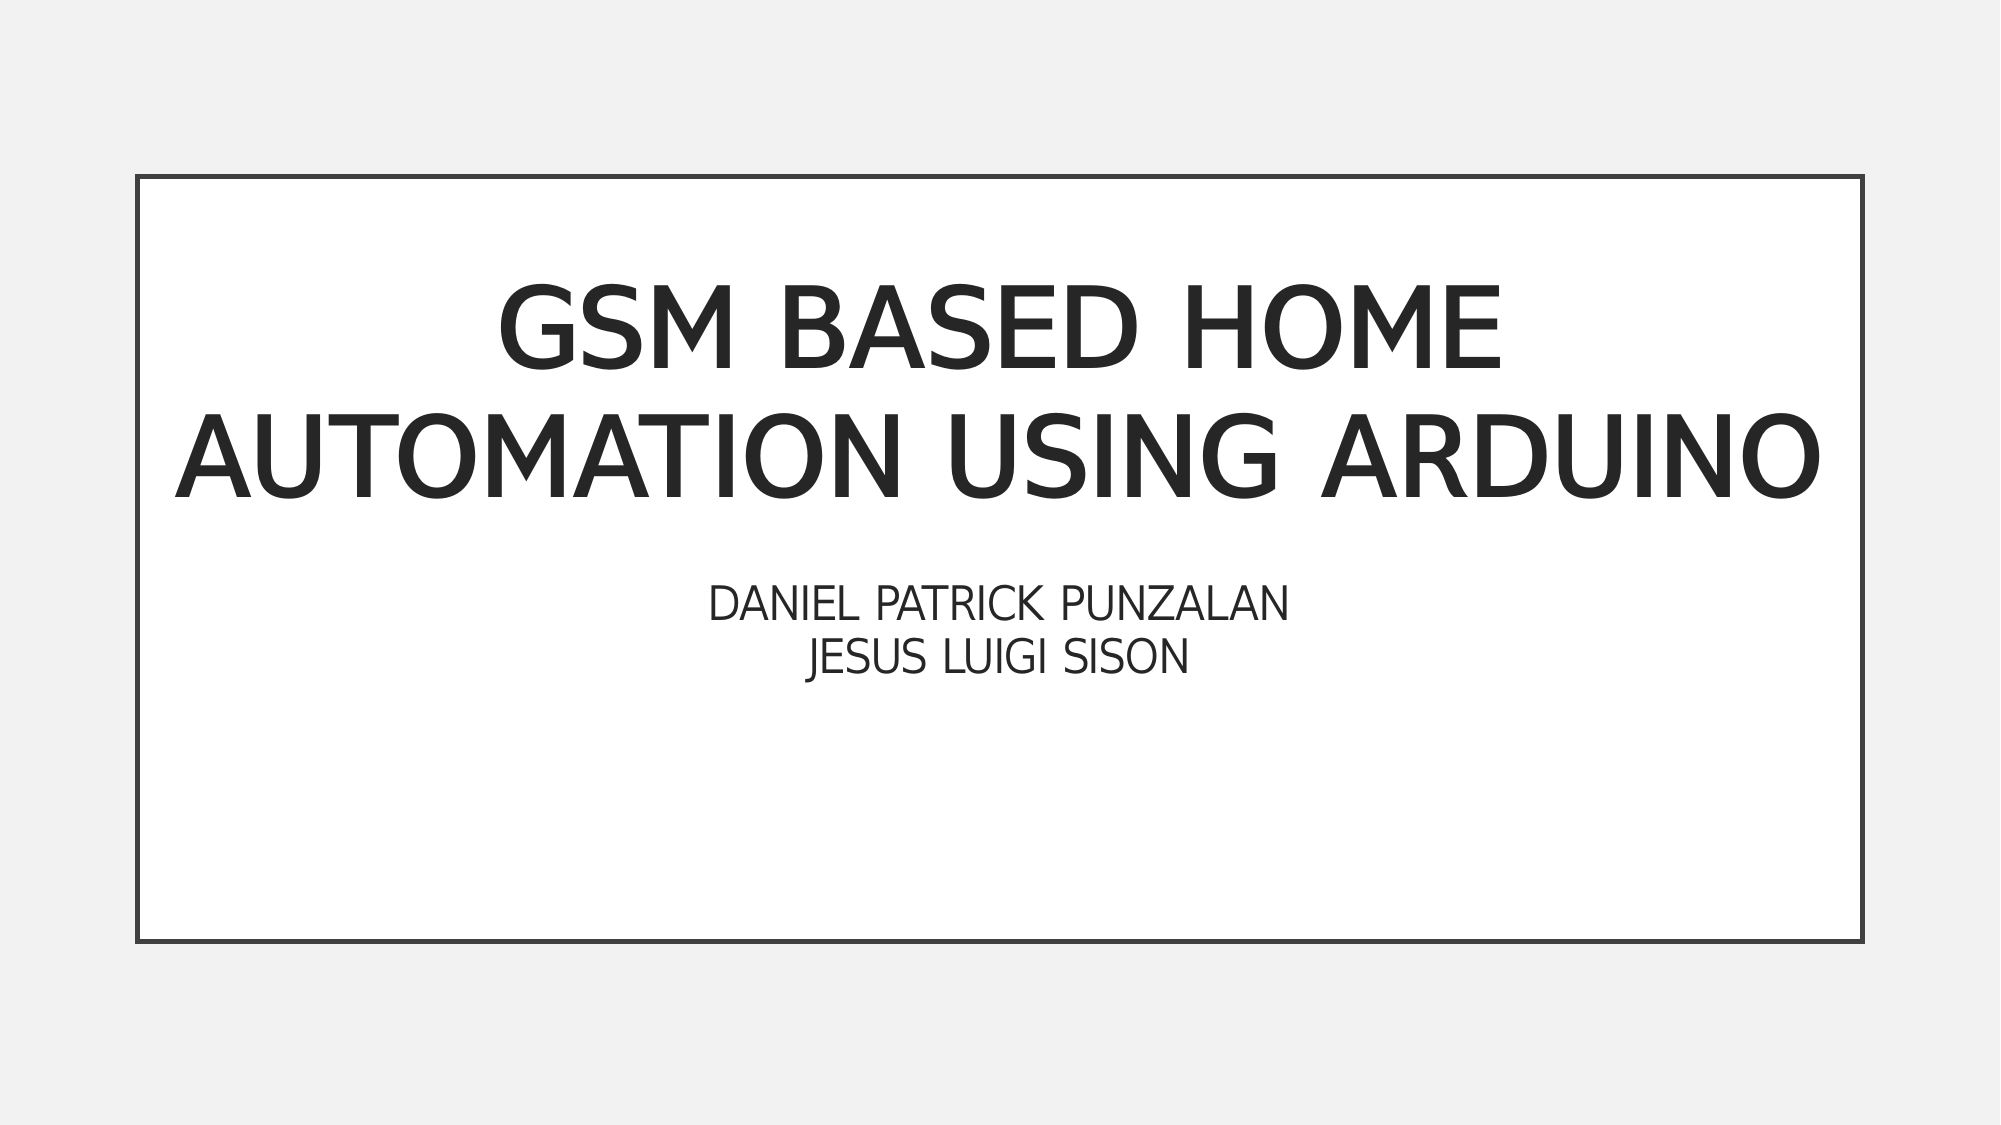

# GSM BASED HOME AUTOMATION USING ARDUINO DANIEL PATRICK PUNZALAN JESUS LUIGI SISON